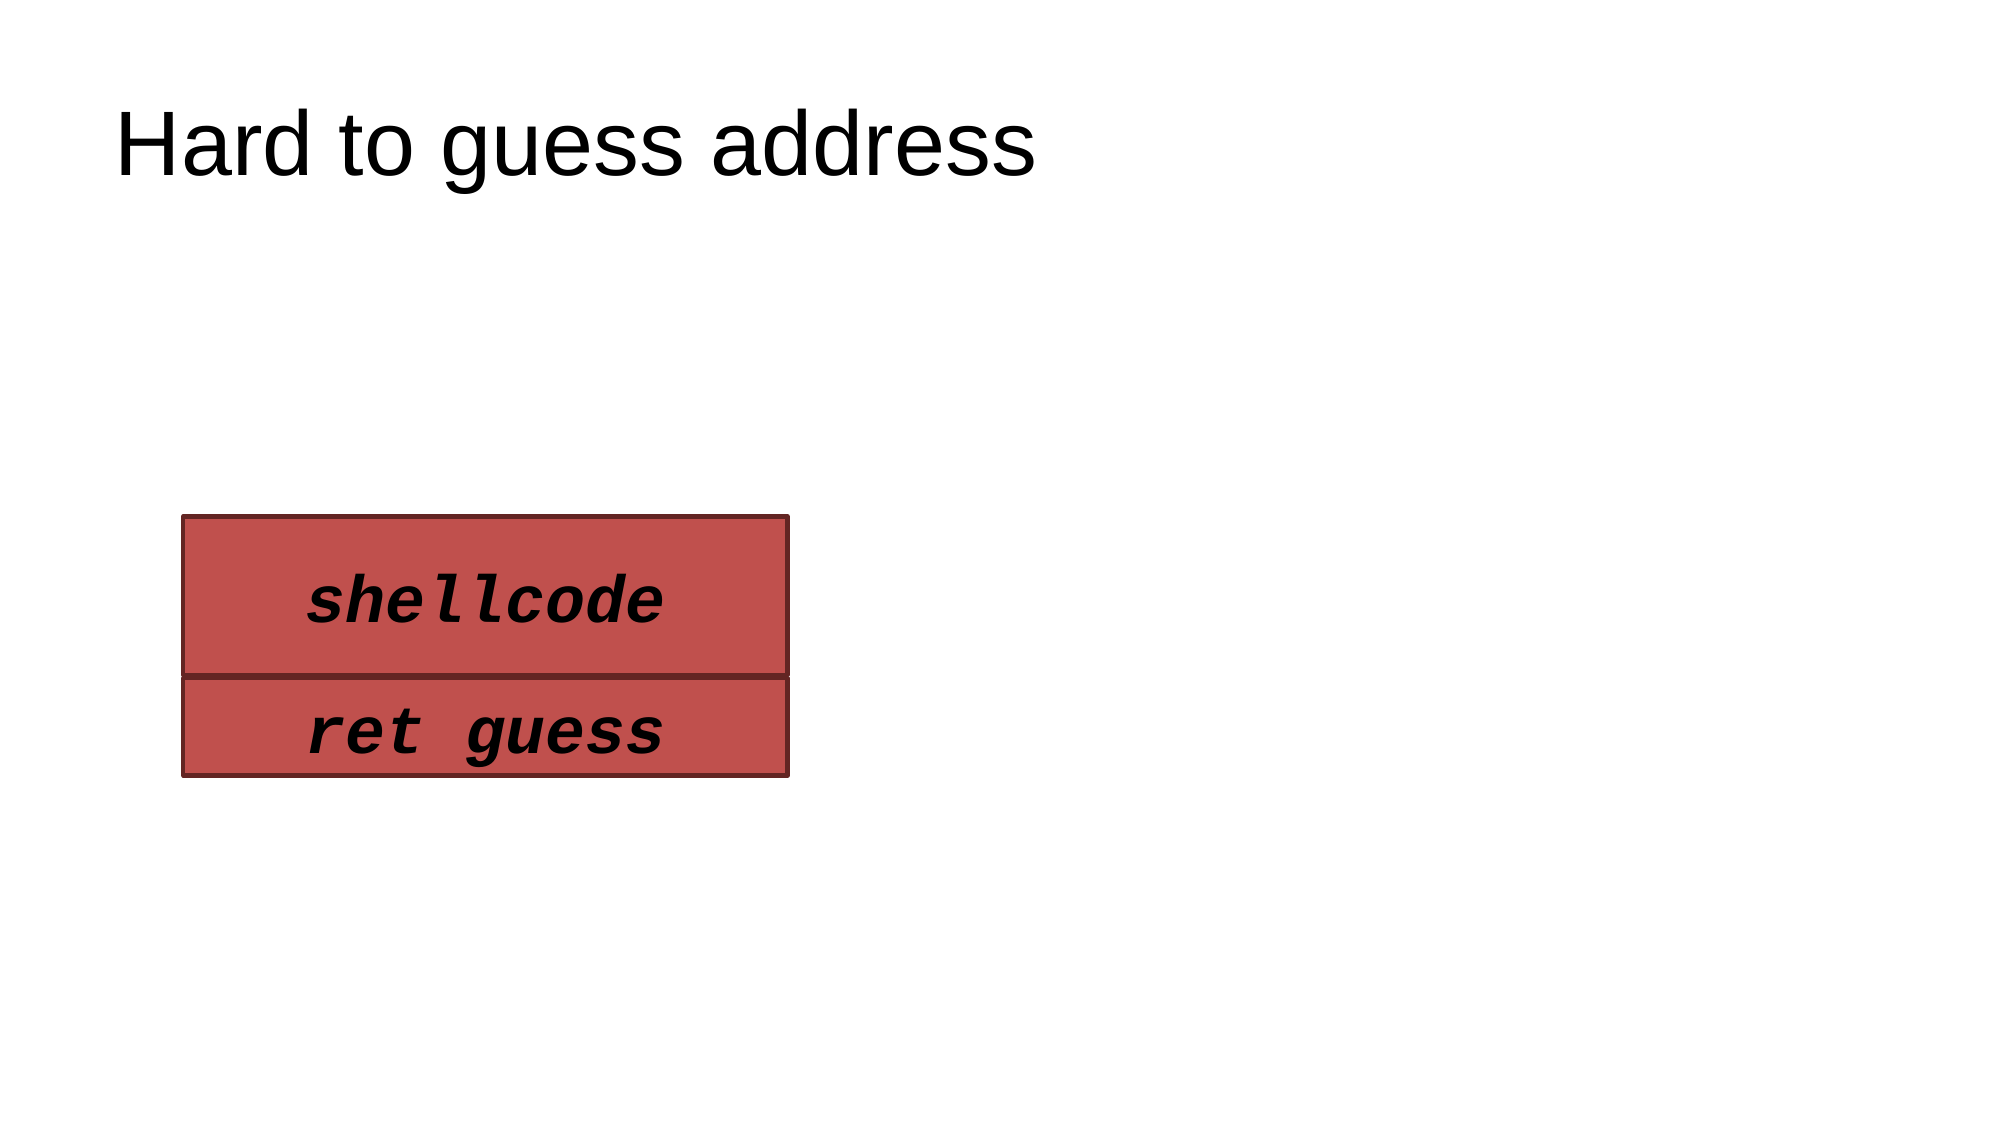

# Hard to guess address

shellcode
ret guess